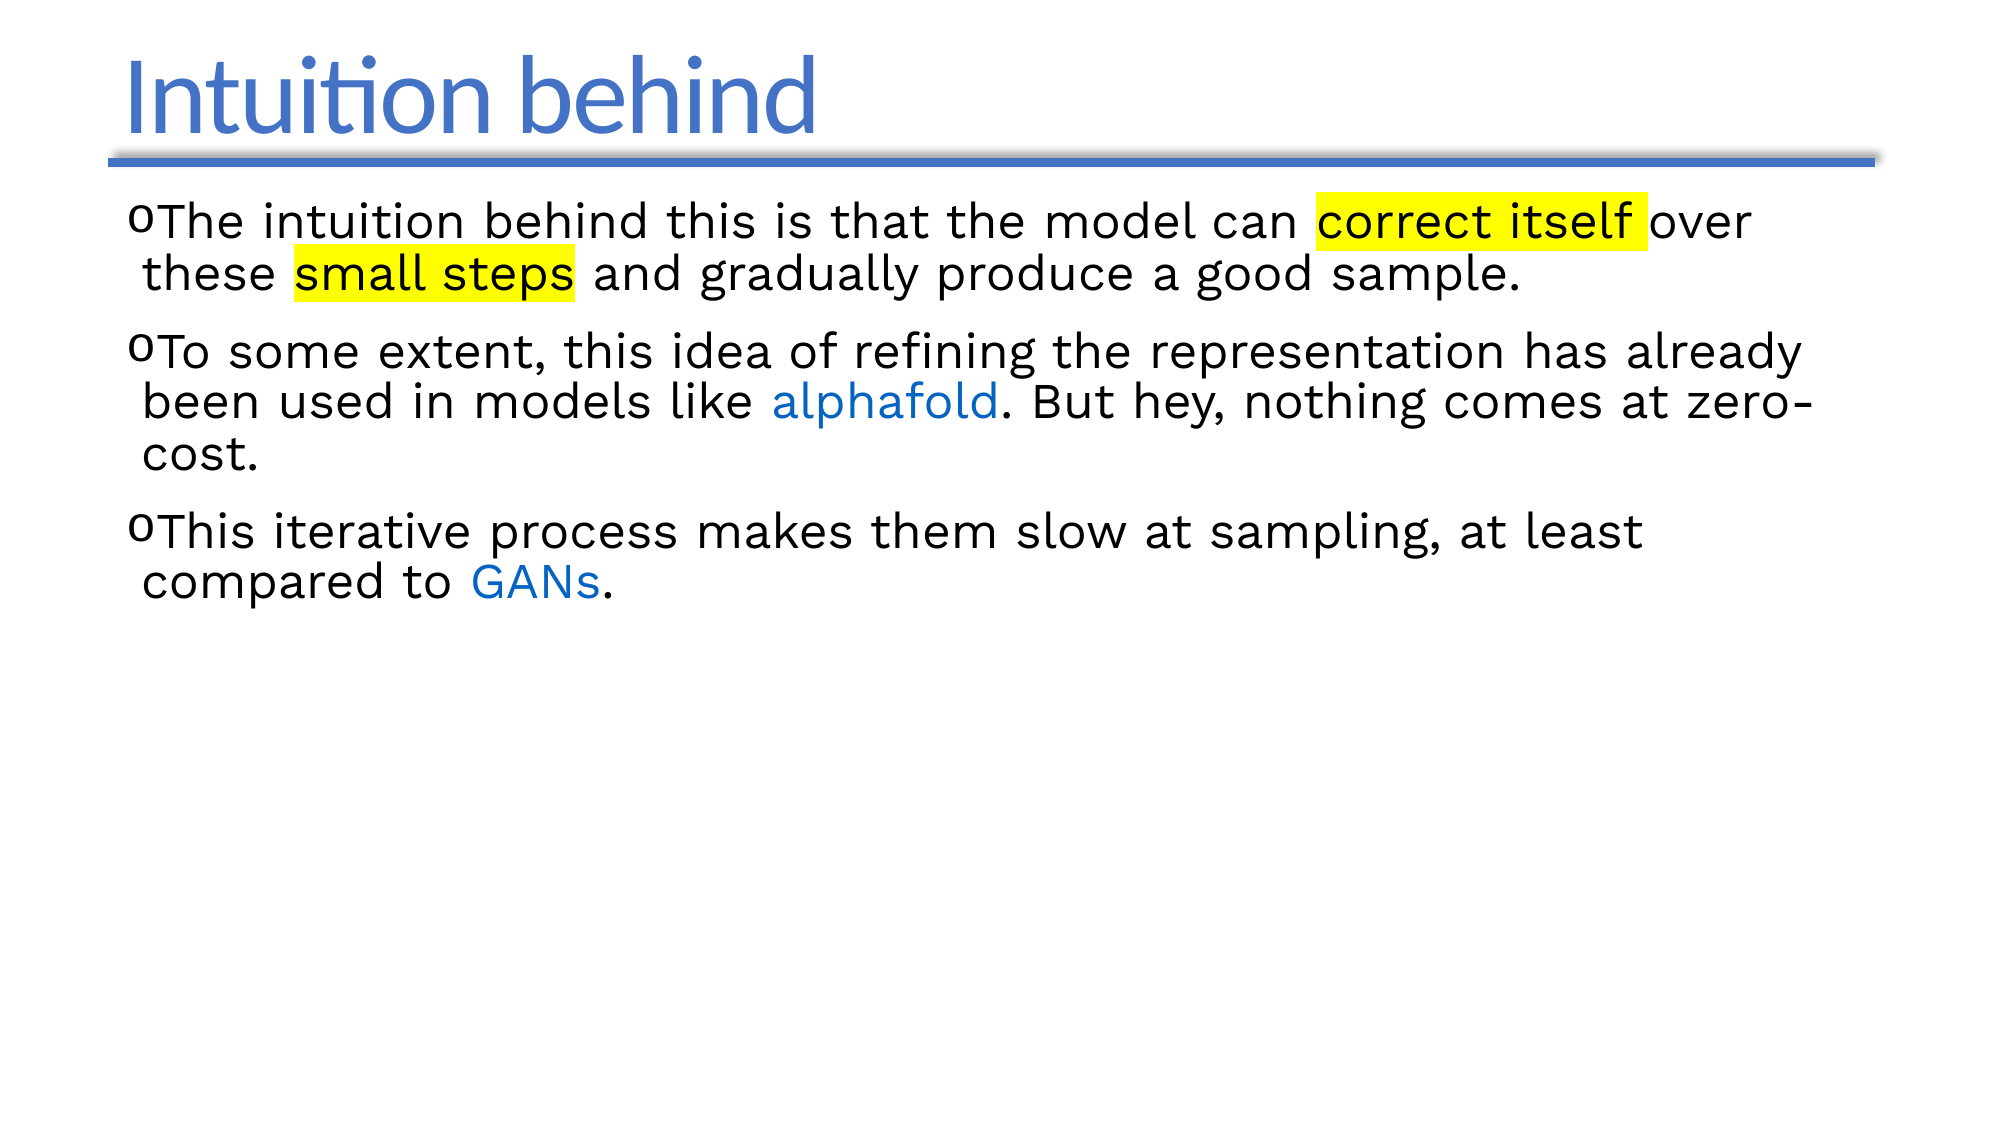

# Intuition behind
The intuition behind this is that the model can correct itself over these small steps and gradually produce a good sample.
To some extent, this idea of refining the representation has already been used in models like alphafold. But hey, nothing comes at zero-cost.
This iterative process makes them slow at sampling, at least compared to GANs.